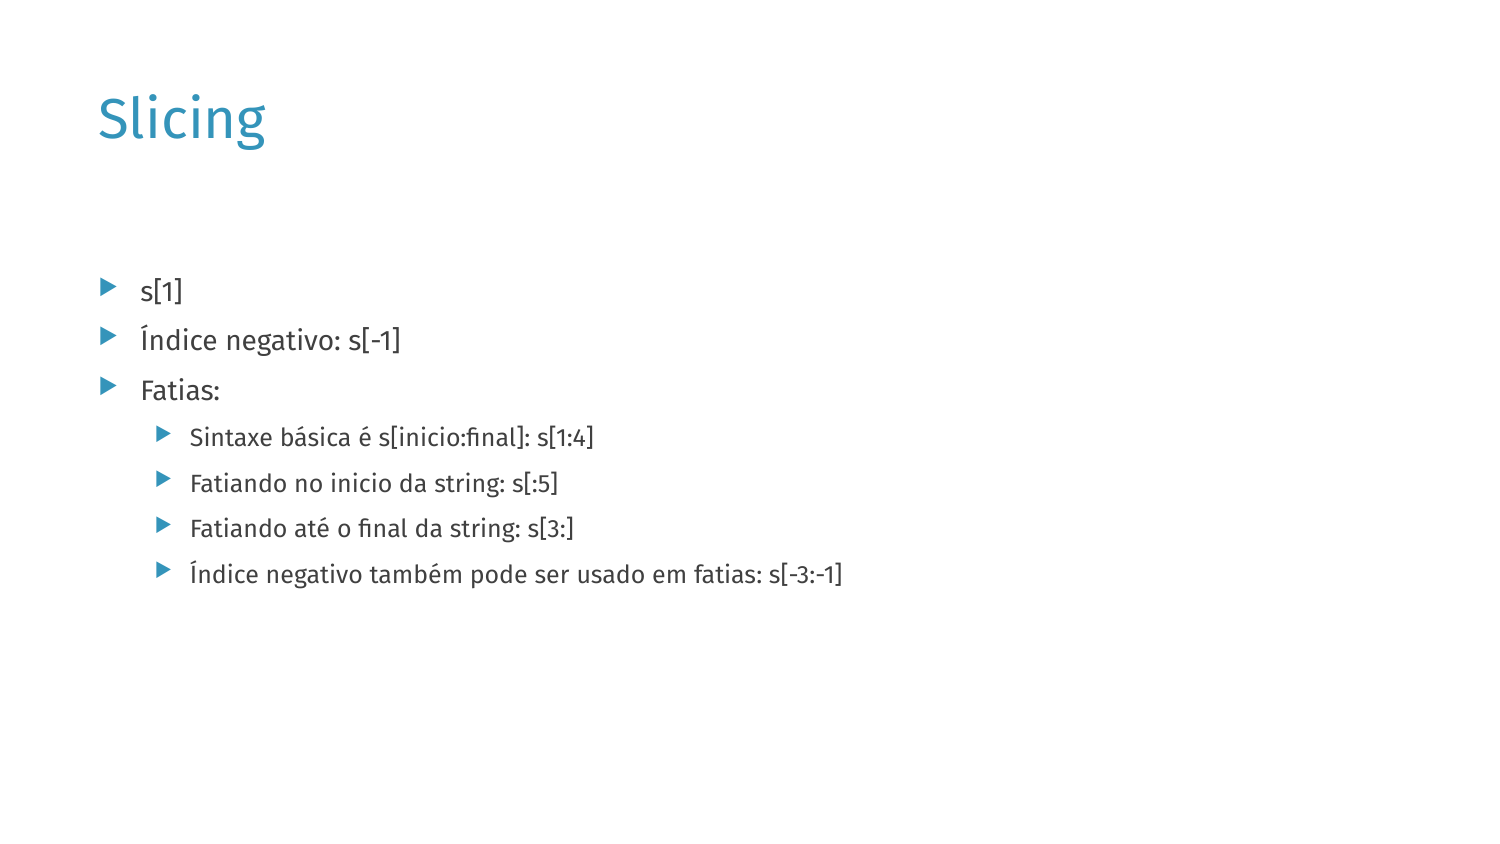

# Slicing
s[1]
Índice negativo: s[-1]
Fatias:
Sintaxe básica é s[inicio:final]: s[1:4]
Fatiando no inicio da string: s[:5]
Fatiando até o final da string: s[3:]
Índice negativo também pode ser usado em fatias: s[-3:-1]